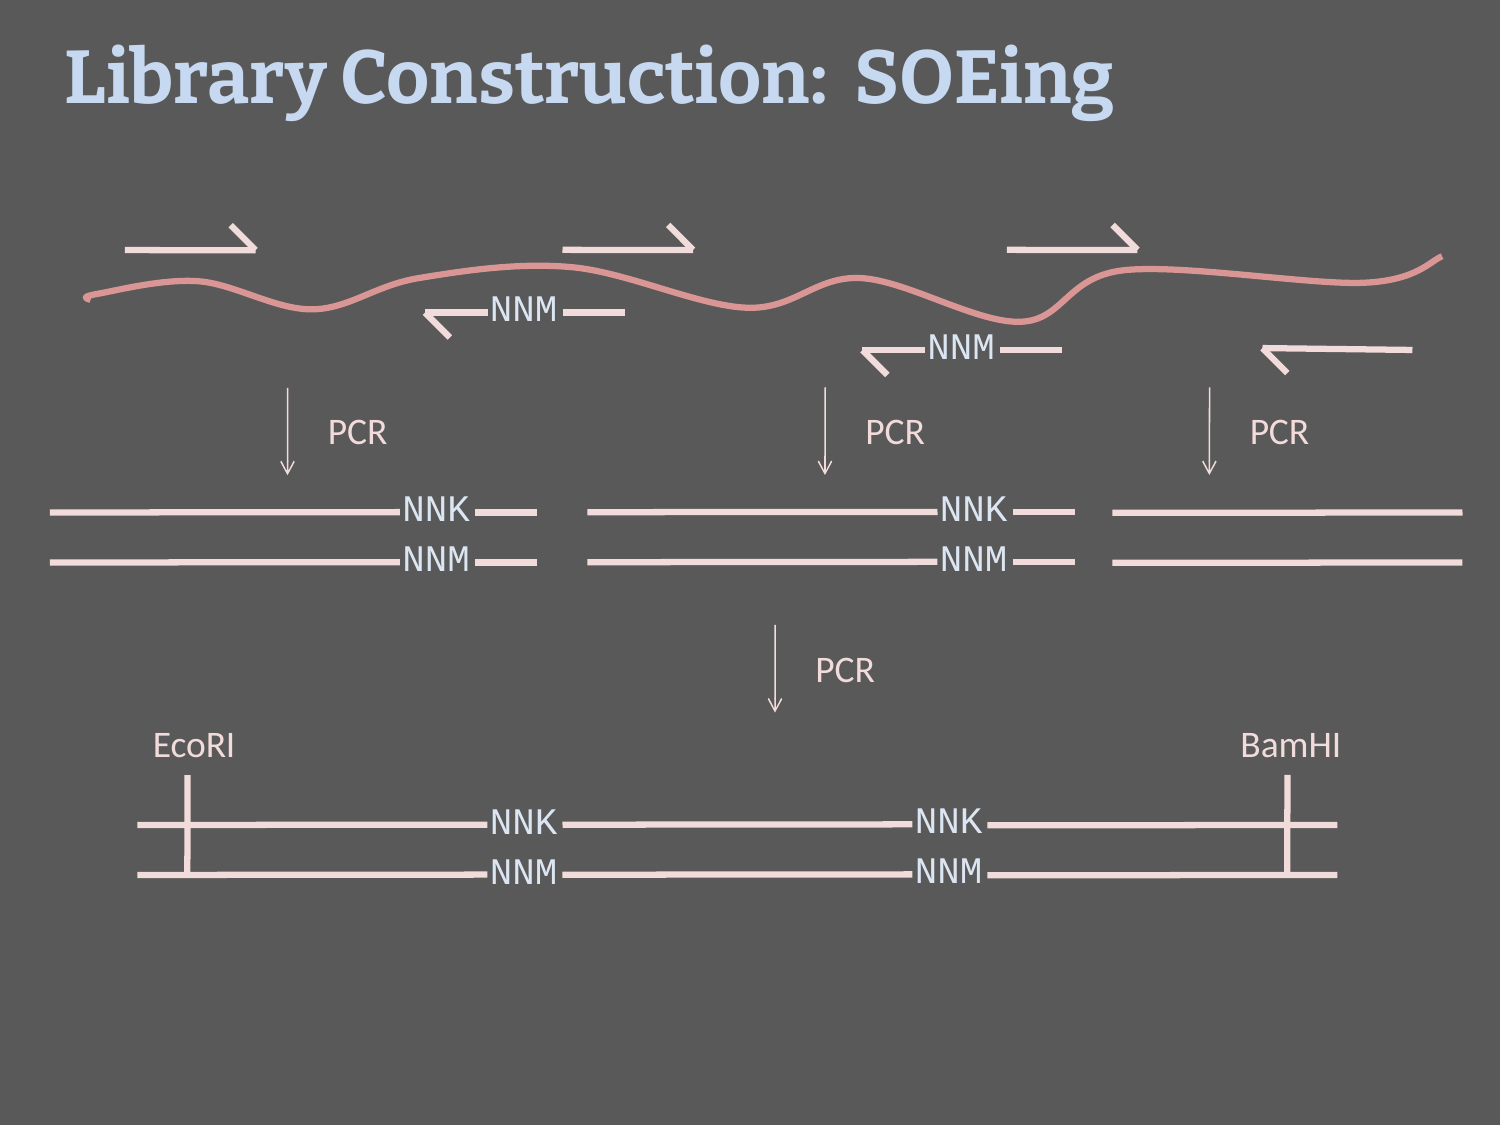

Library Construction:  SOEing
NNM
PCR
NNK
NNM
PCR
NNM
PCR
NNK
NNM

PCR
NNK
NNK
NNM
NNM
EcoRI
BamHI